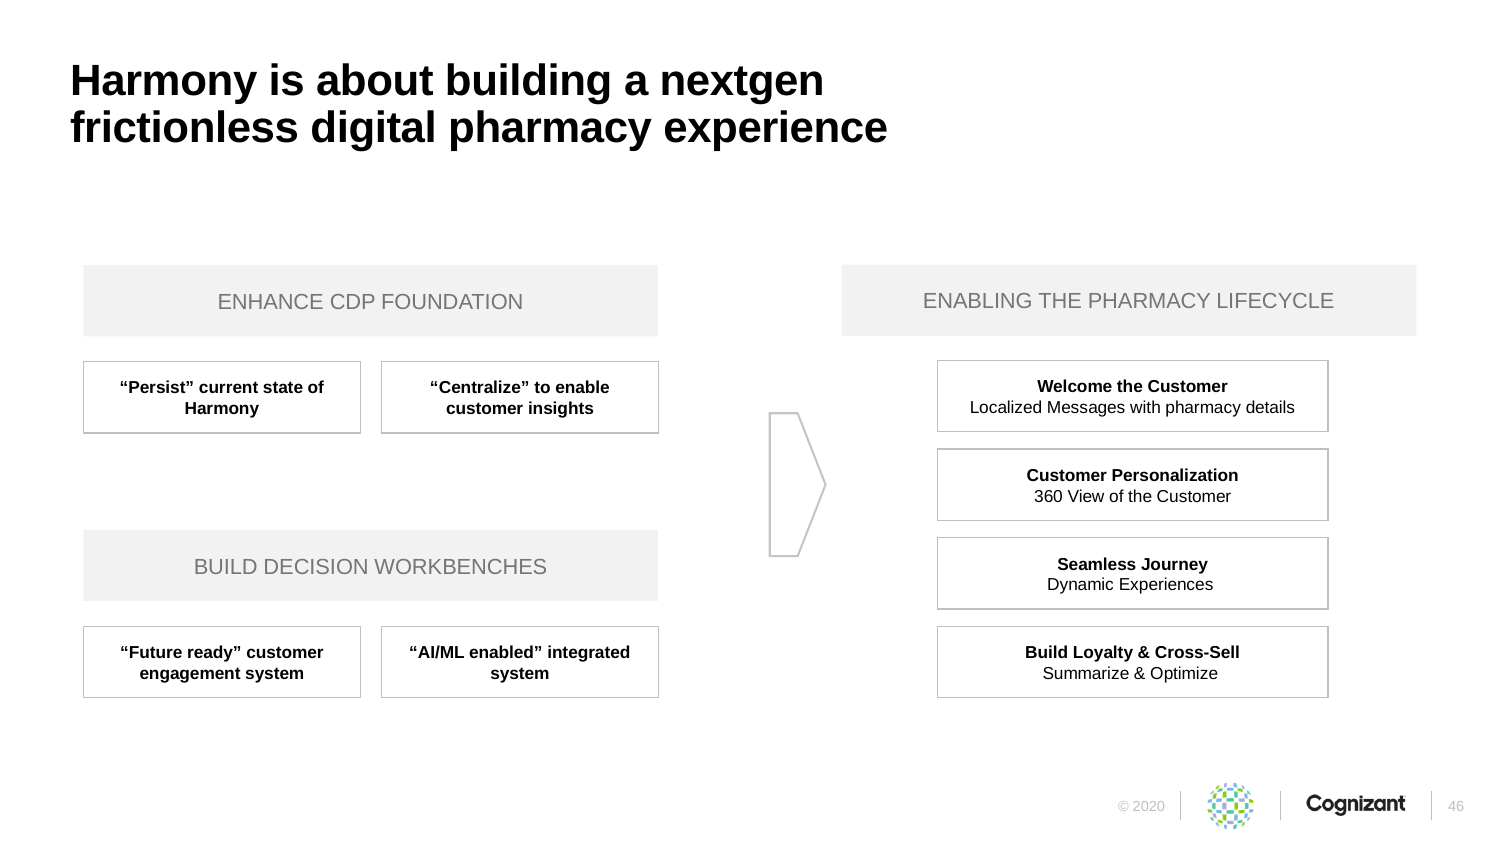

# Harmony is about building a nextgen frictionless digital pharmacy experience
ENABLING THE PHARMACY LIFECYCLE
ENHANCE CDP FOUNDATION
Welcome the Customer
Localized Messages with pharmacy details
“Centralize” to enable customer insights
“Persist” current state of Harmony

Customer Personalization
360 View of the Customer
BUILD DECISION WORKBENCHES
Seamless Journey
Dynamic Experiences
Build Loyalty & Cross-Sell
Summarize & Optimize
“AI/ML enabled” integrated system
“Future ready” customer engagement system
46
© 2020